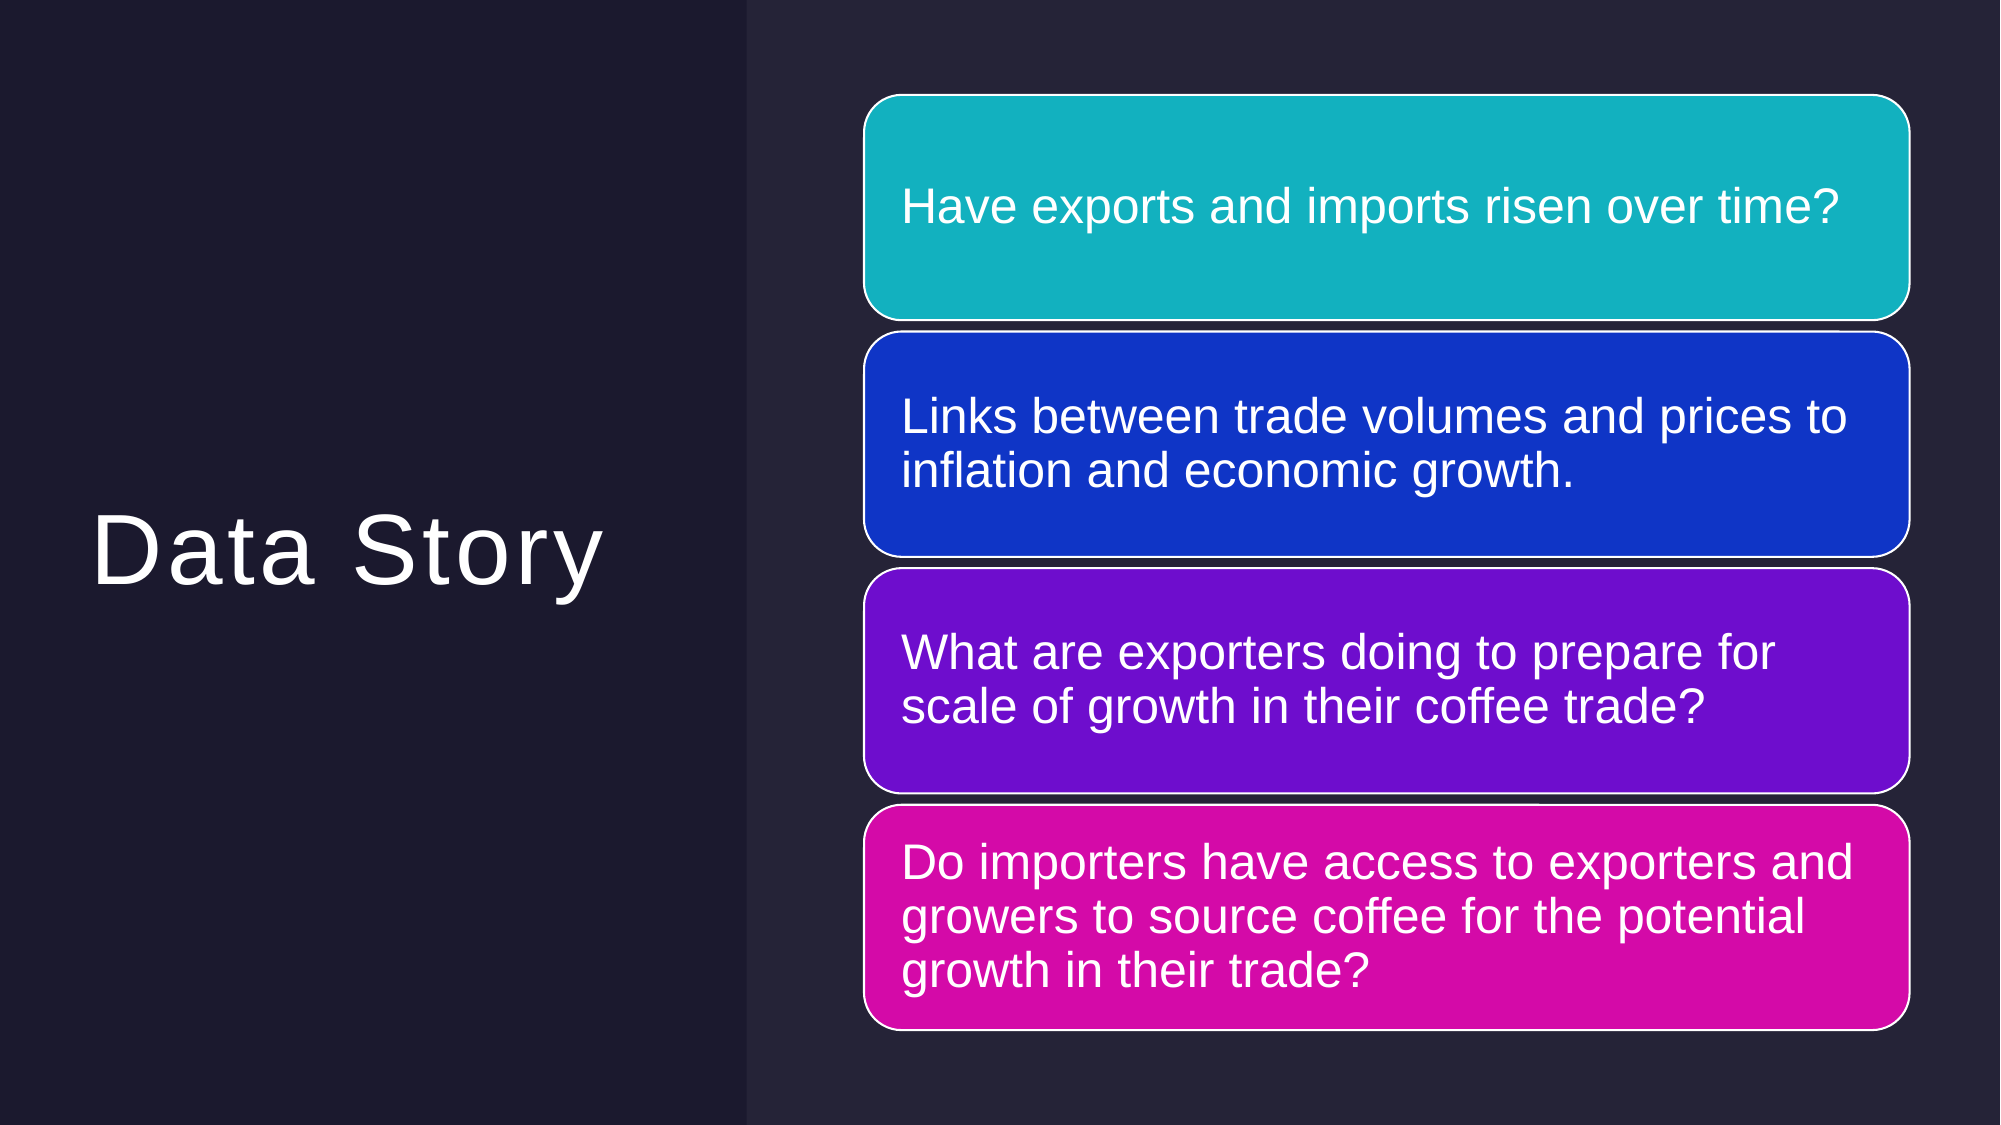

# Data Story
Have exports and imports risen over time?
Links between trade volumes and prices to inflation and economic growth.
What are exporters doing to prepare for scale of growth in their coffee trade?
Do importers have access to exporters and growers to source coffee for the potential growth in their trade?